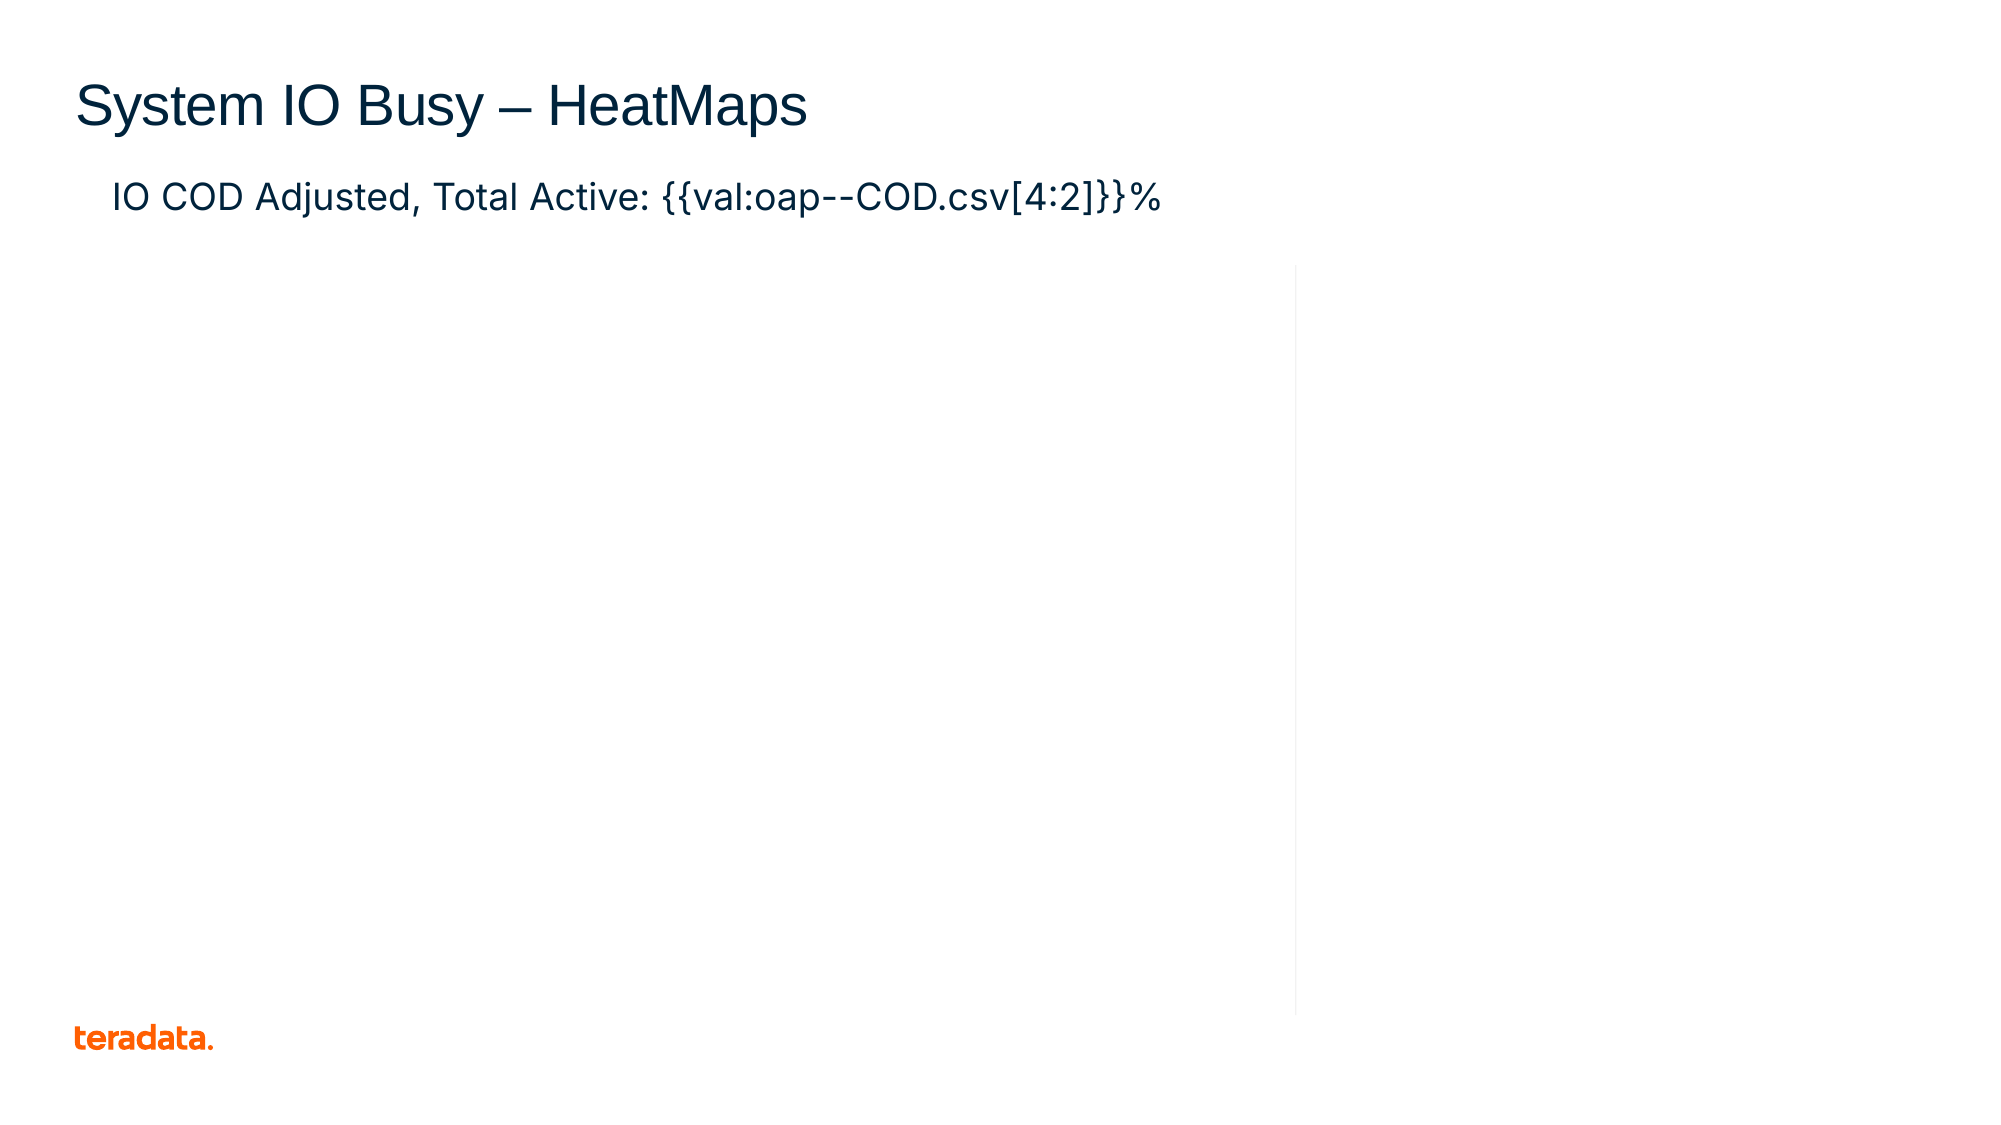

# System IO Busy – HeatMaps

{{pic:vhc--system_IO_by_dayofweek_heatmap_maxobserved_wCOD.png}}
IO COD Adjusted, Total Active: {{val:oap--COD.csv[4:2]}}%

{{pic:vhc--system_IO_by_day_heatmap_maxobserved_wCOD.png}}